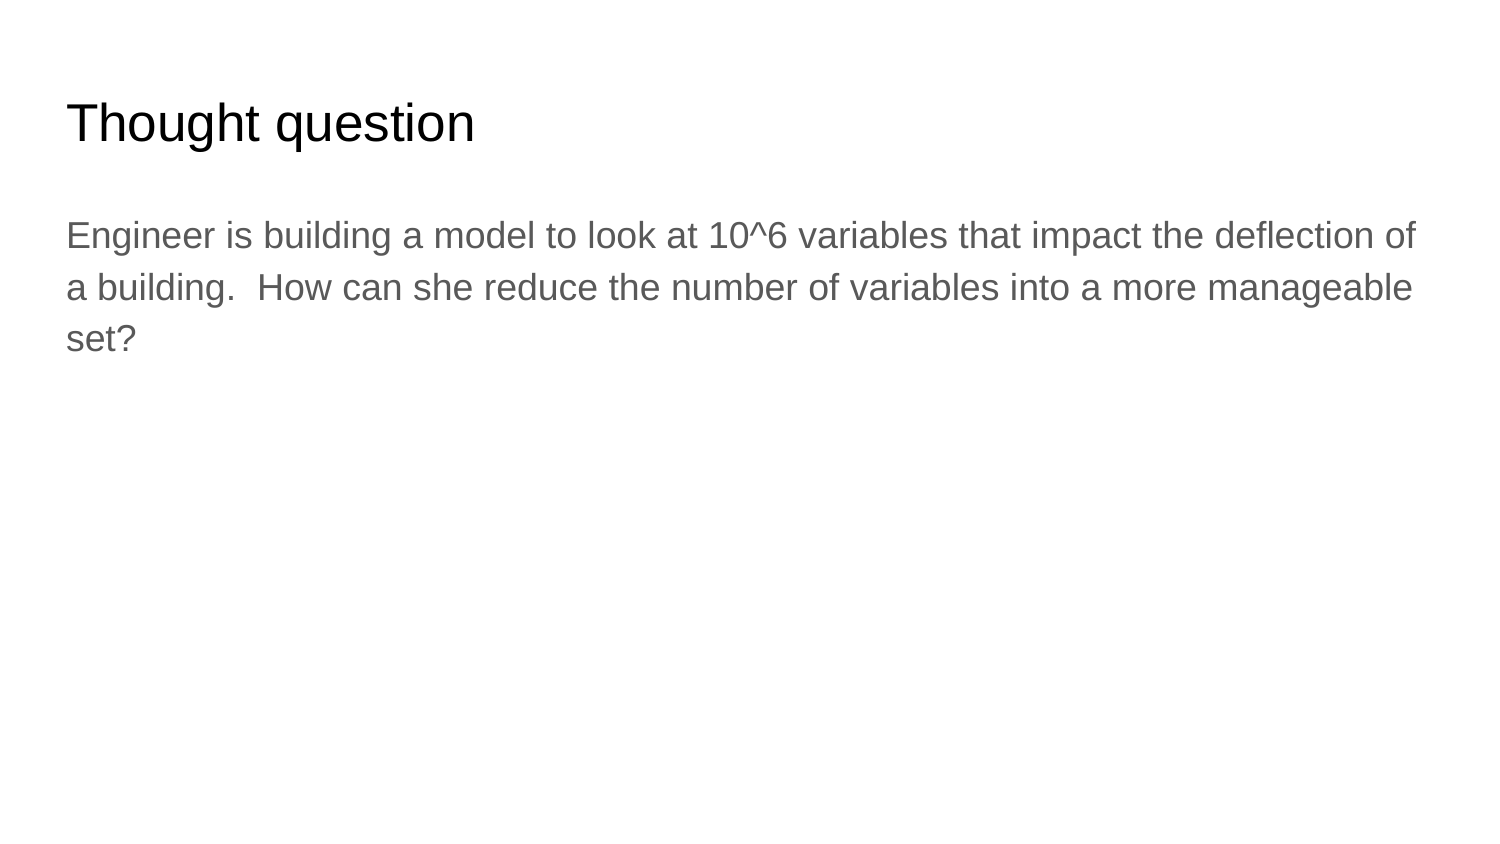

# Thought question
Engineer is building a model to look at 10^6 variables that impact the deflection of a building.  How can she reduce the number of variables into a more manageable set?